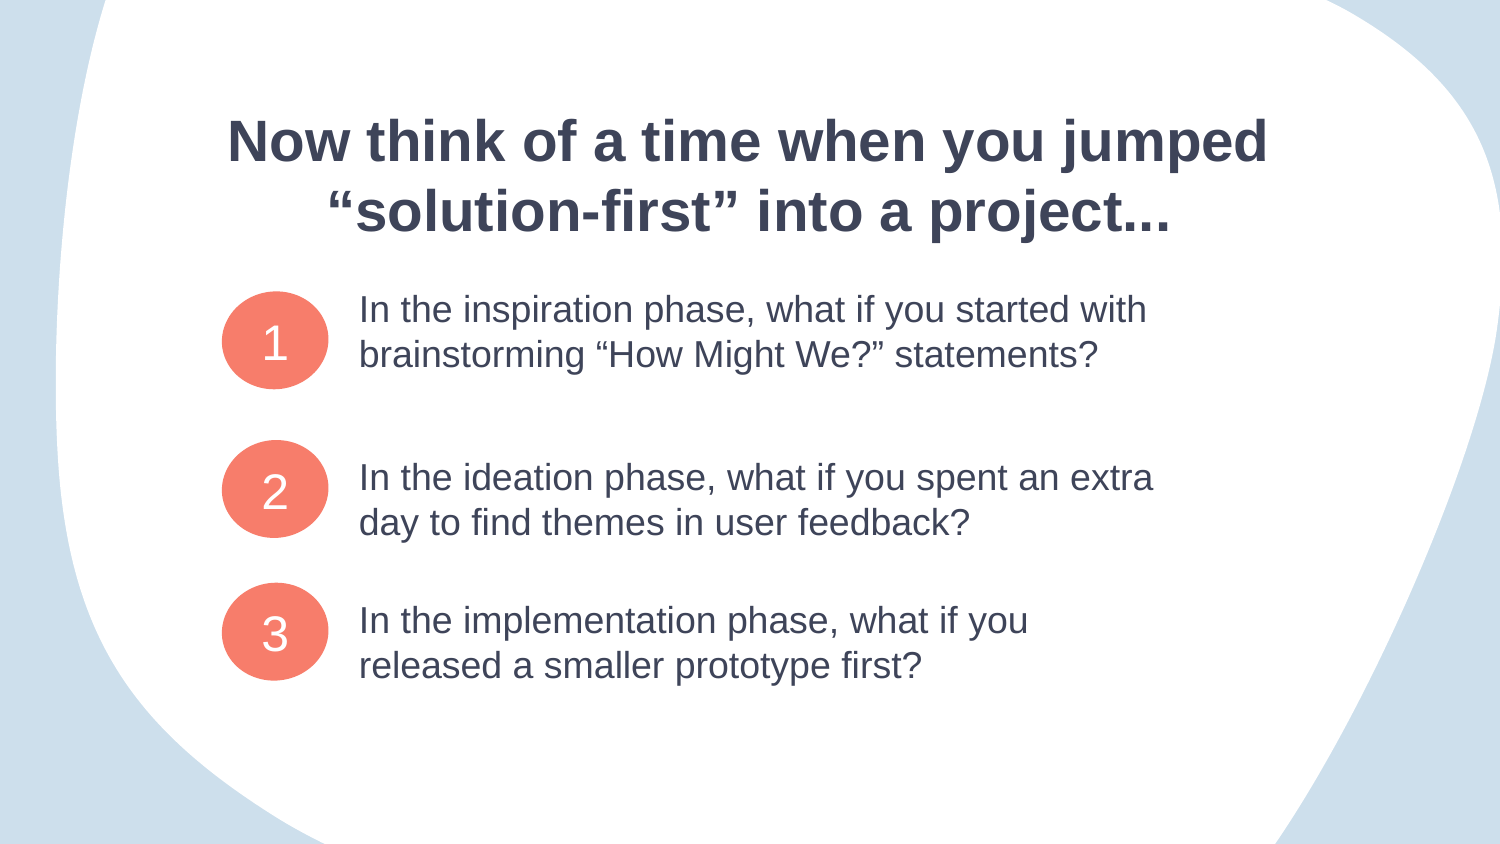

# Now think of a time when you jumped “solution-first” into a project...
In the inspiration phase, what if you started with brainstorming “How Might We?” statements?

1

In the ideation phase, what if you spent an extra day to find themes in user feedback?
2
In the implementation phase, what if you released a smaller prototype first?

3